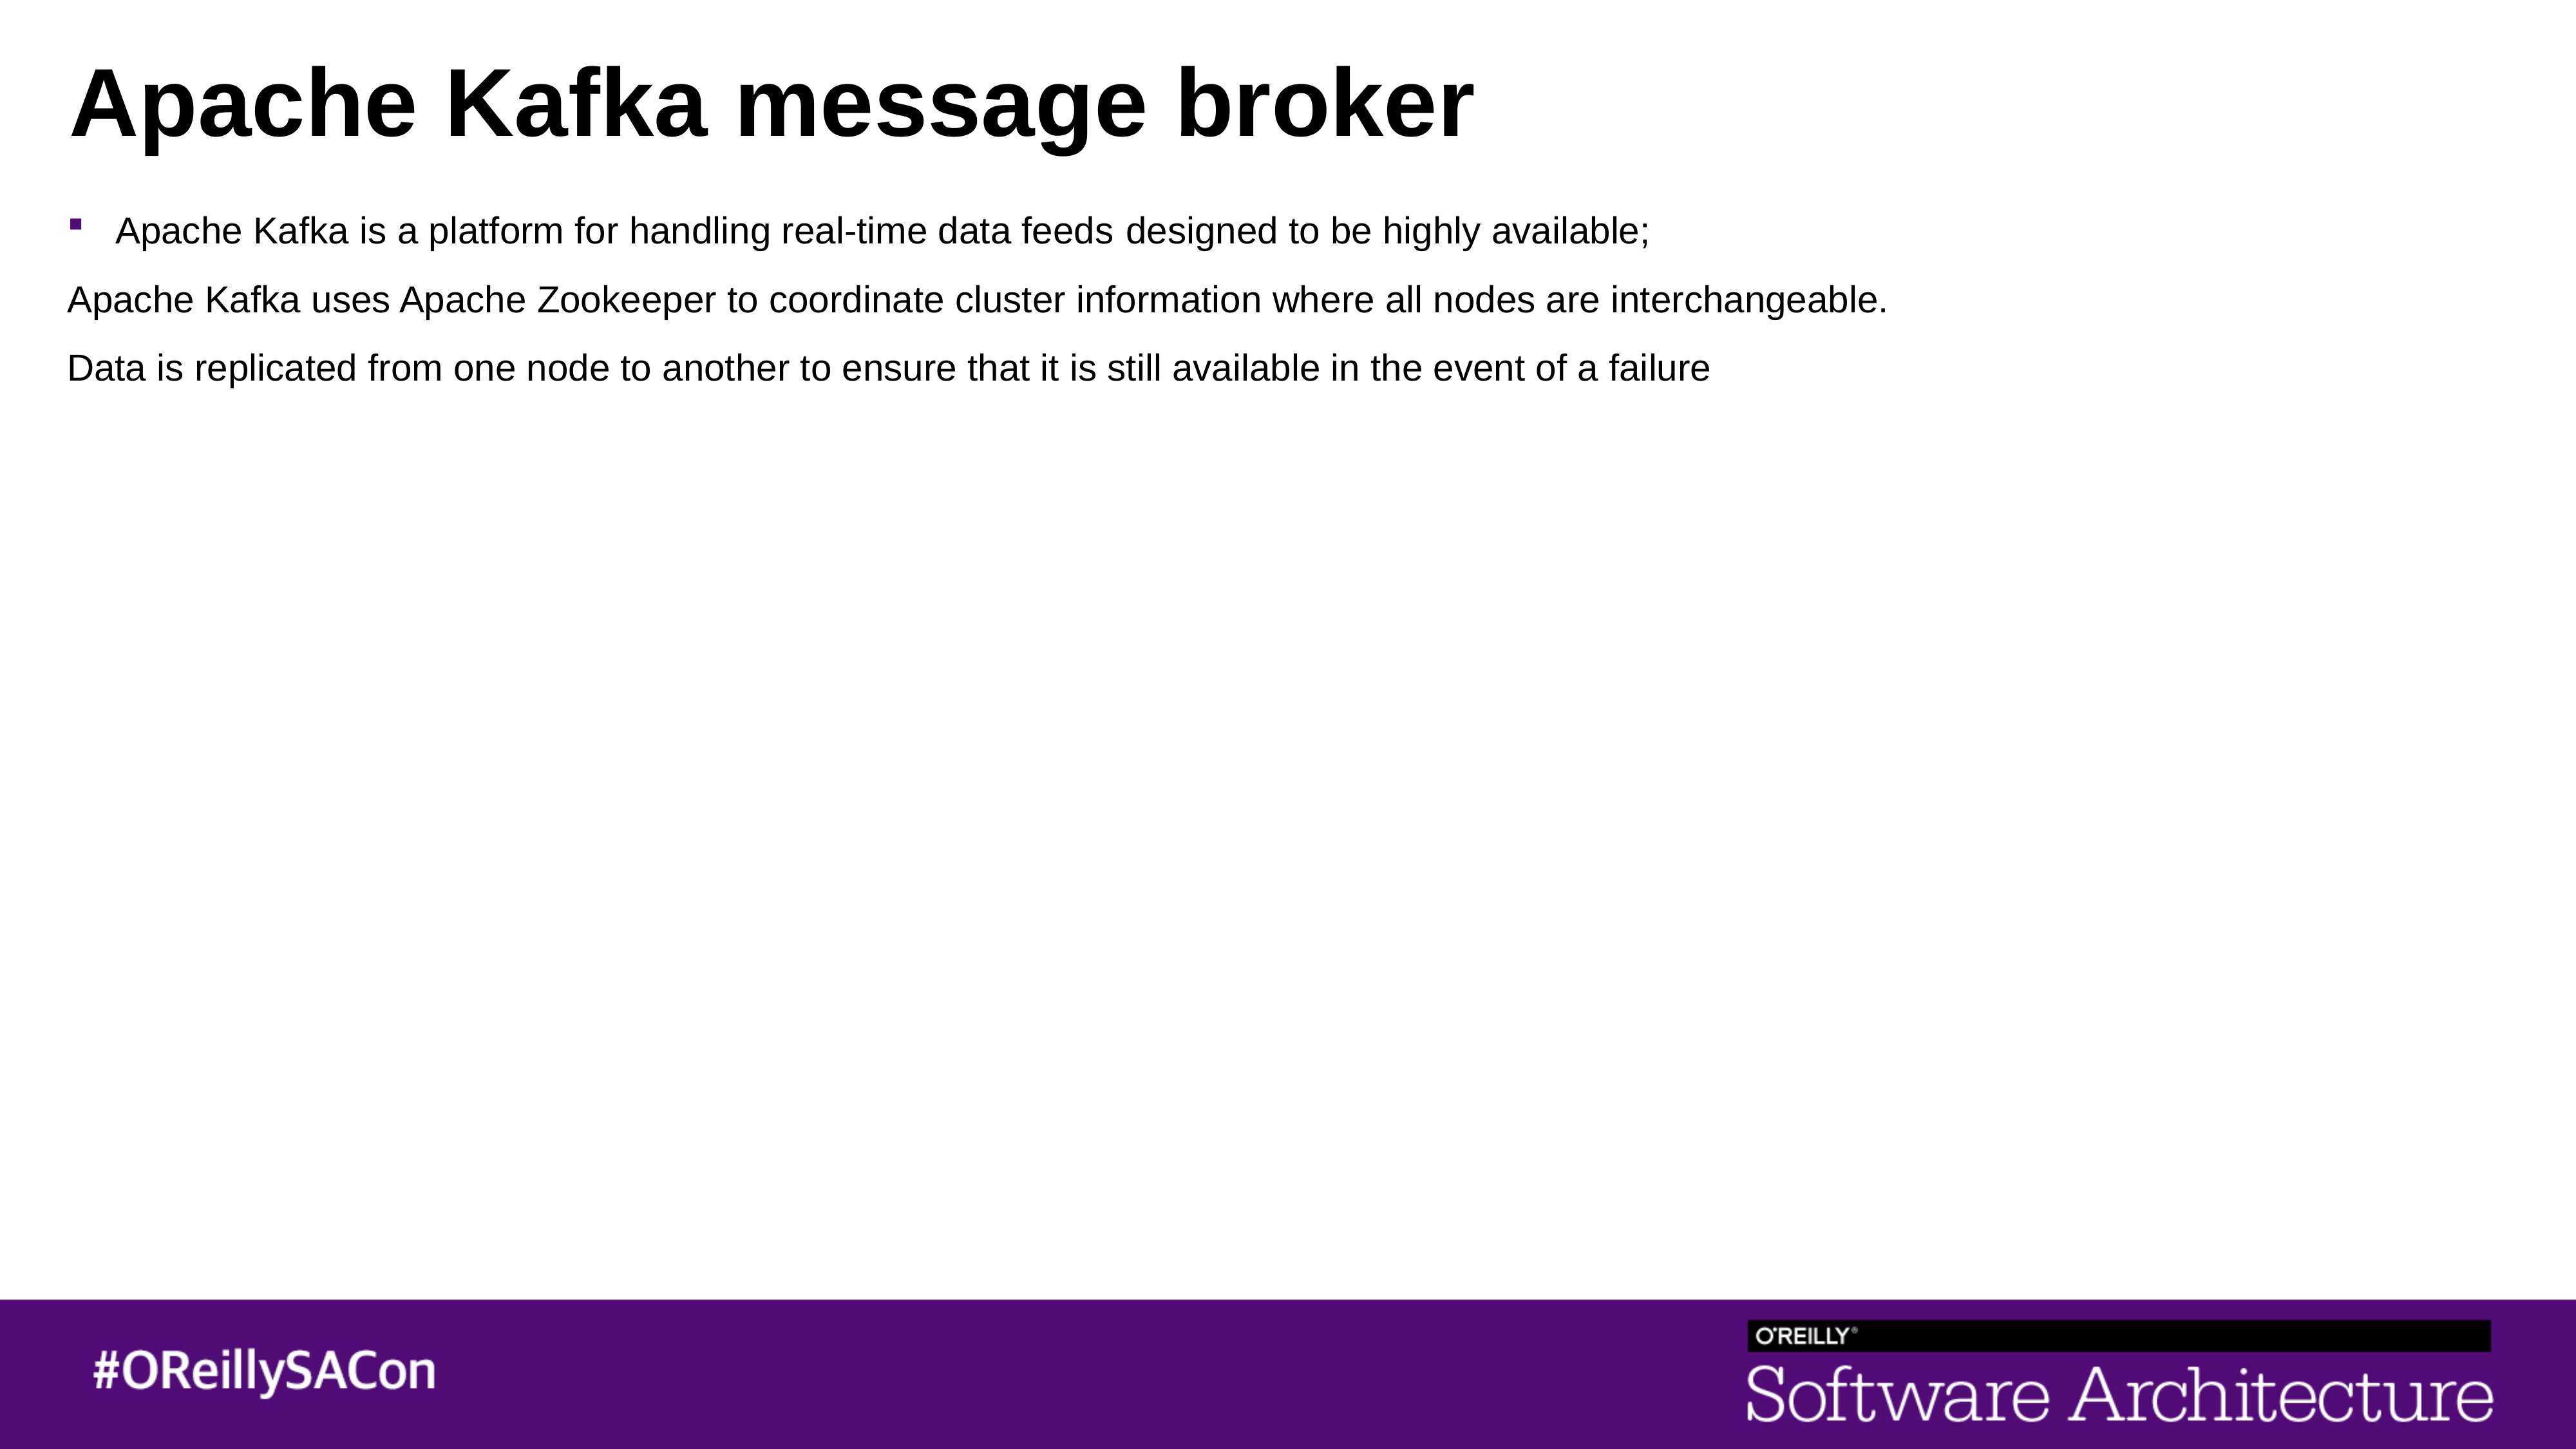

# Apache Kafka message broker
Apache Kafka is a platform for handling real-time data feeds designed to be highly available;
Apache Kafka uses Apache Zookeeper to coordinate cluster information where all nodes are interchangeable.
Data is replicated from one node to another to ensure that it is still available in the event of a failure